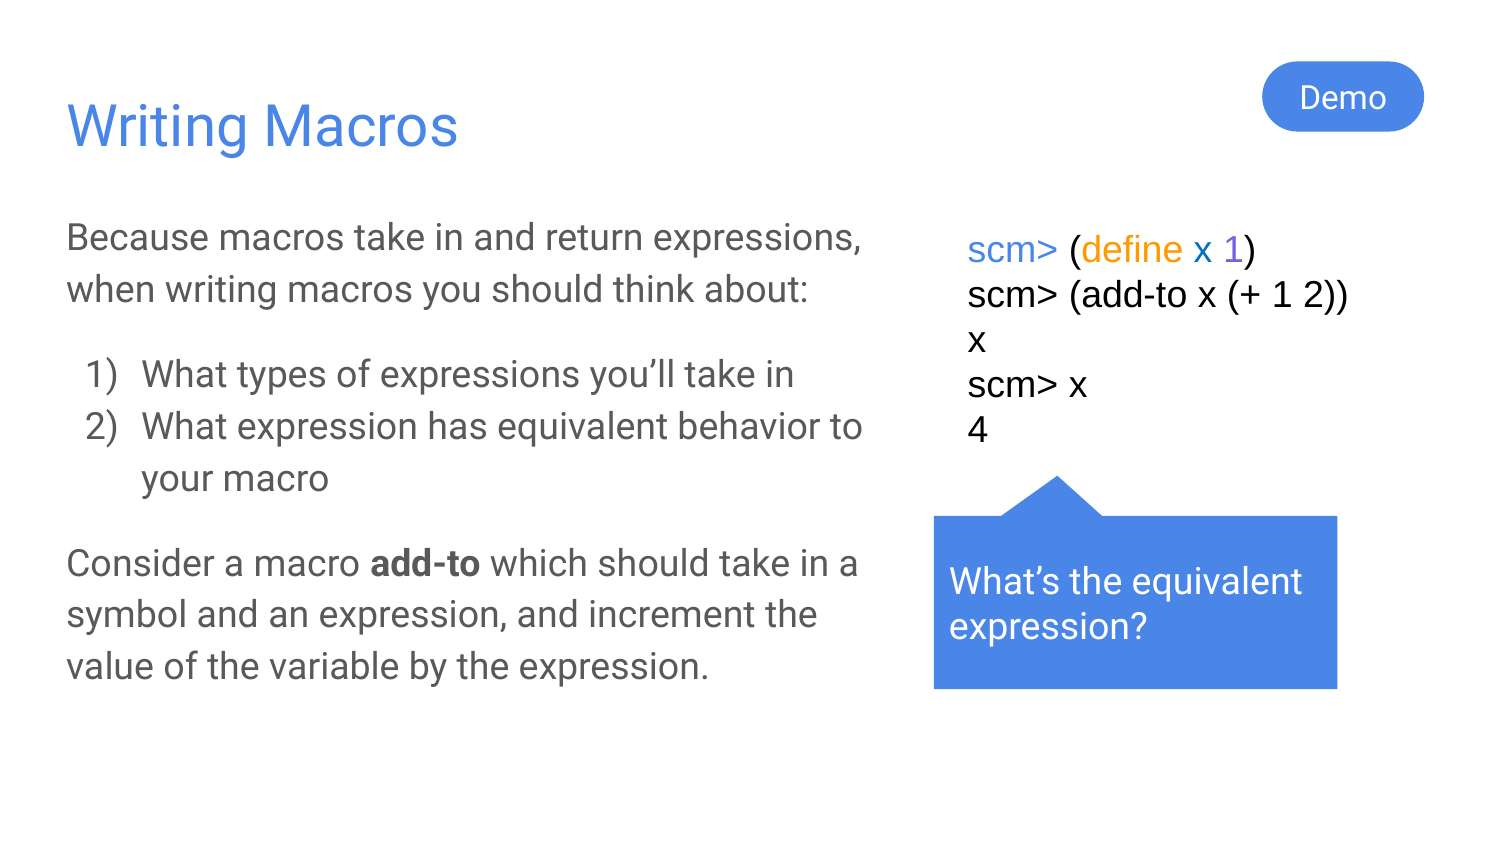

Demo
# Writing Macros
Because macros take in and return expressions, when writing macros you should think about:
What types of expressions you’ll take in
What expression has equivalent behavior to your macro
Consider a macro add-to which should take in a symbol and an expression, and increment the value of the variable by the expression.
scm> (define x 1)
scm> (add-to x (+ 1 2))
x
scm> x
4
What’s the equivalent expression?